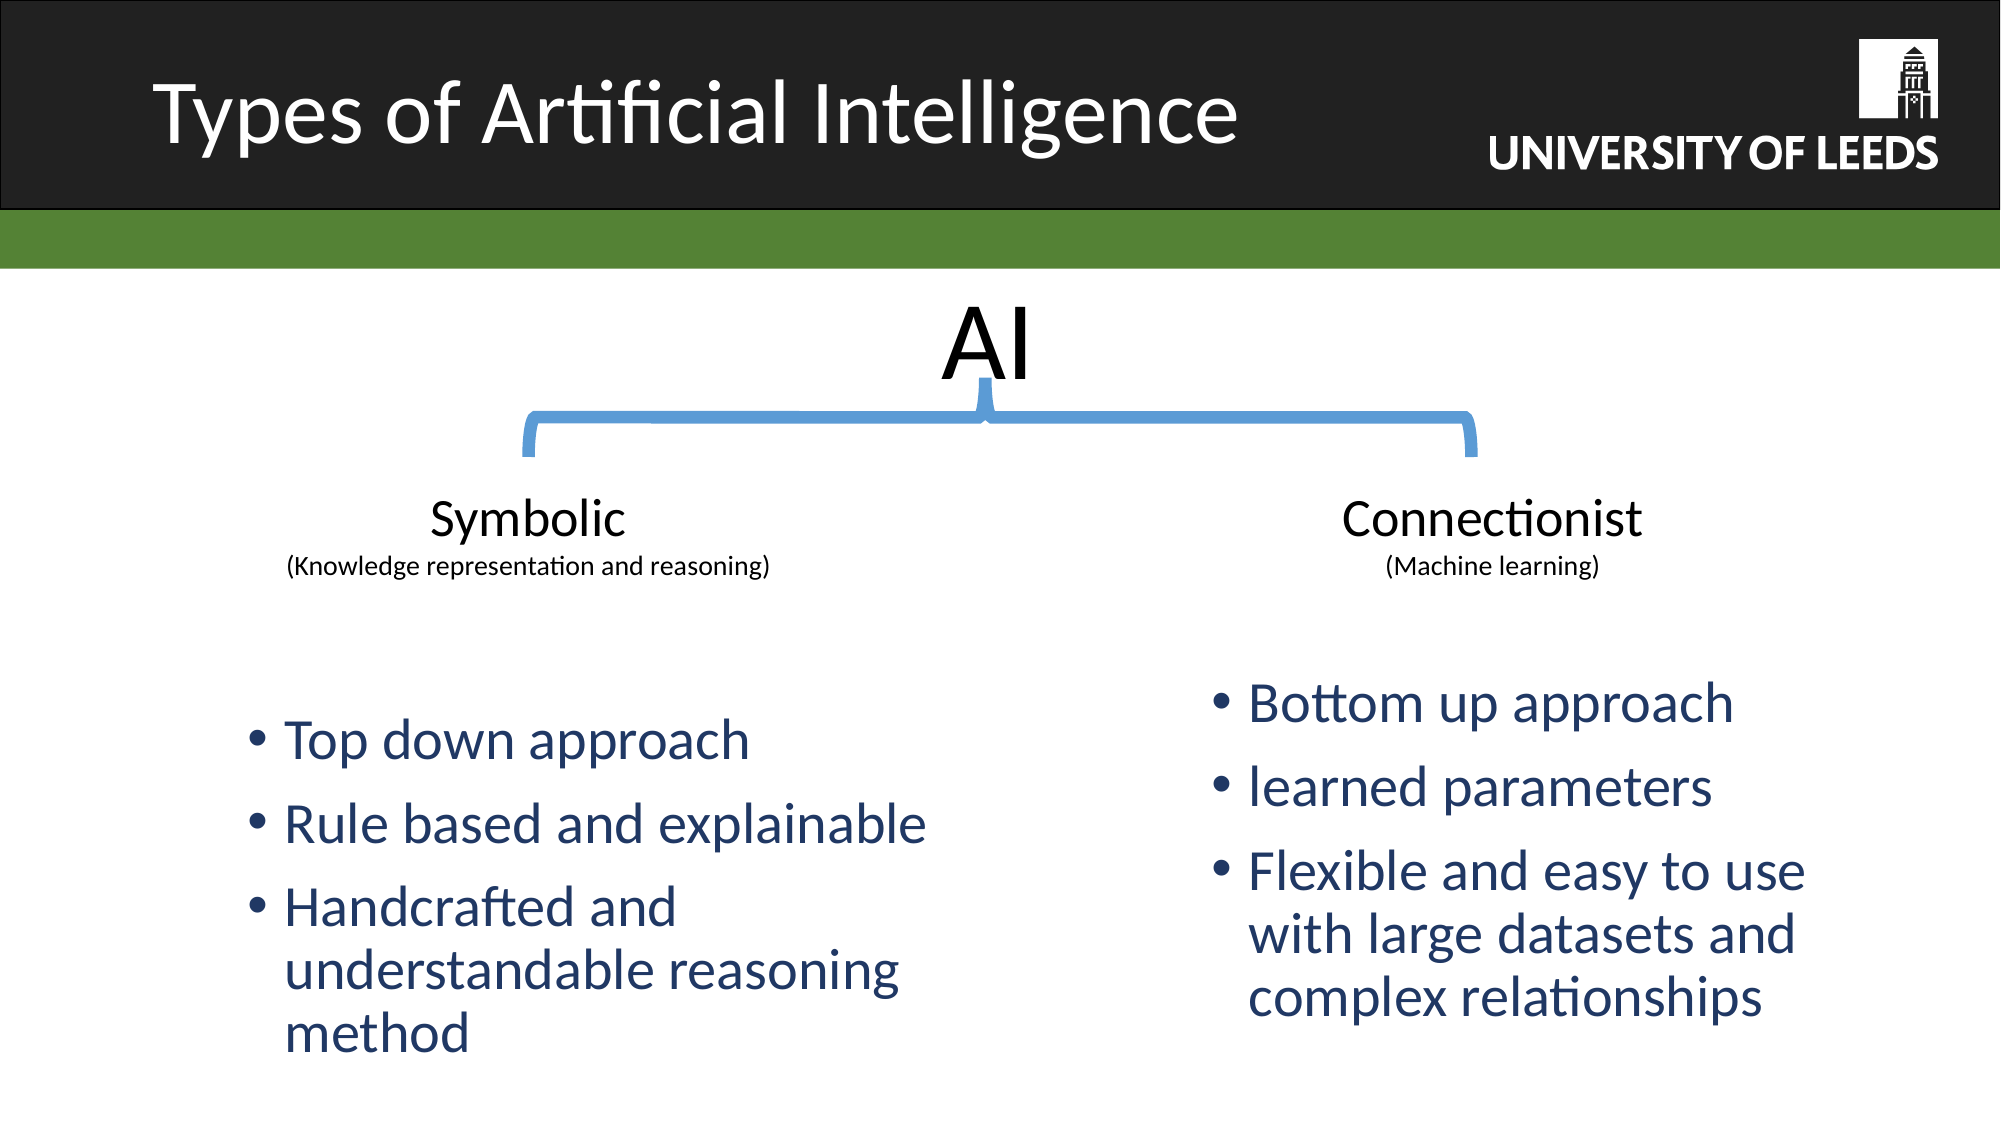

# Types of Artificial Intelligence
AI

Symbolic
(Knowledge representation and reasoning)

Connectionist
(Machine learning)

Bottom up approach
learned parameters
Flexible and easy to use with large datasets and complex relationships

Top down approach
Rule based and explainable
Handcrafted and understandable reasoning method